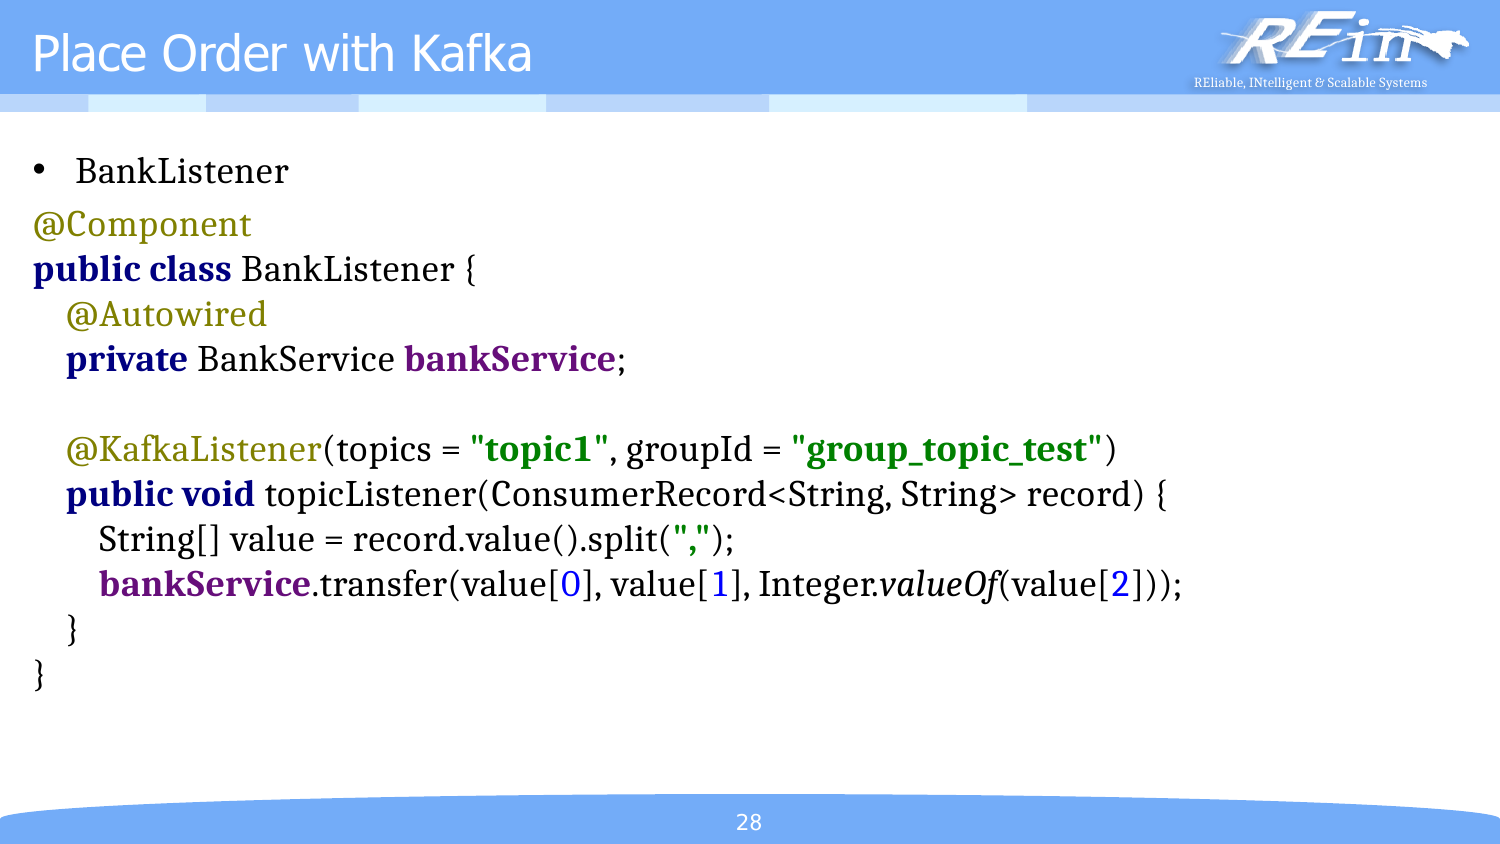

# Place Order with Kafka
BankListener
@Component
public class BankListener {
    @Autowired
    private BankService bankService;
    @KafkaListener(topics = "topic1", groupId = "group_topic_test")
    public void topicListener(ConsumerRecord<String, String> record) {
        String[] value = record.value().split(",");
        bankService.transfer(value[0], value[1], Integer.valueOf(value[2]));
    }
}

28